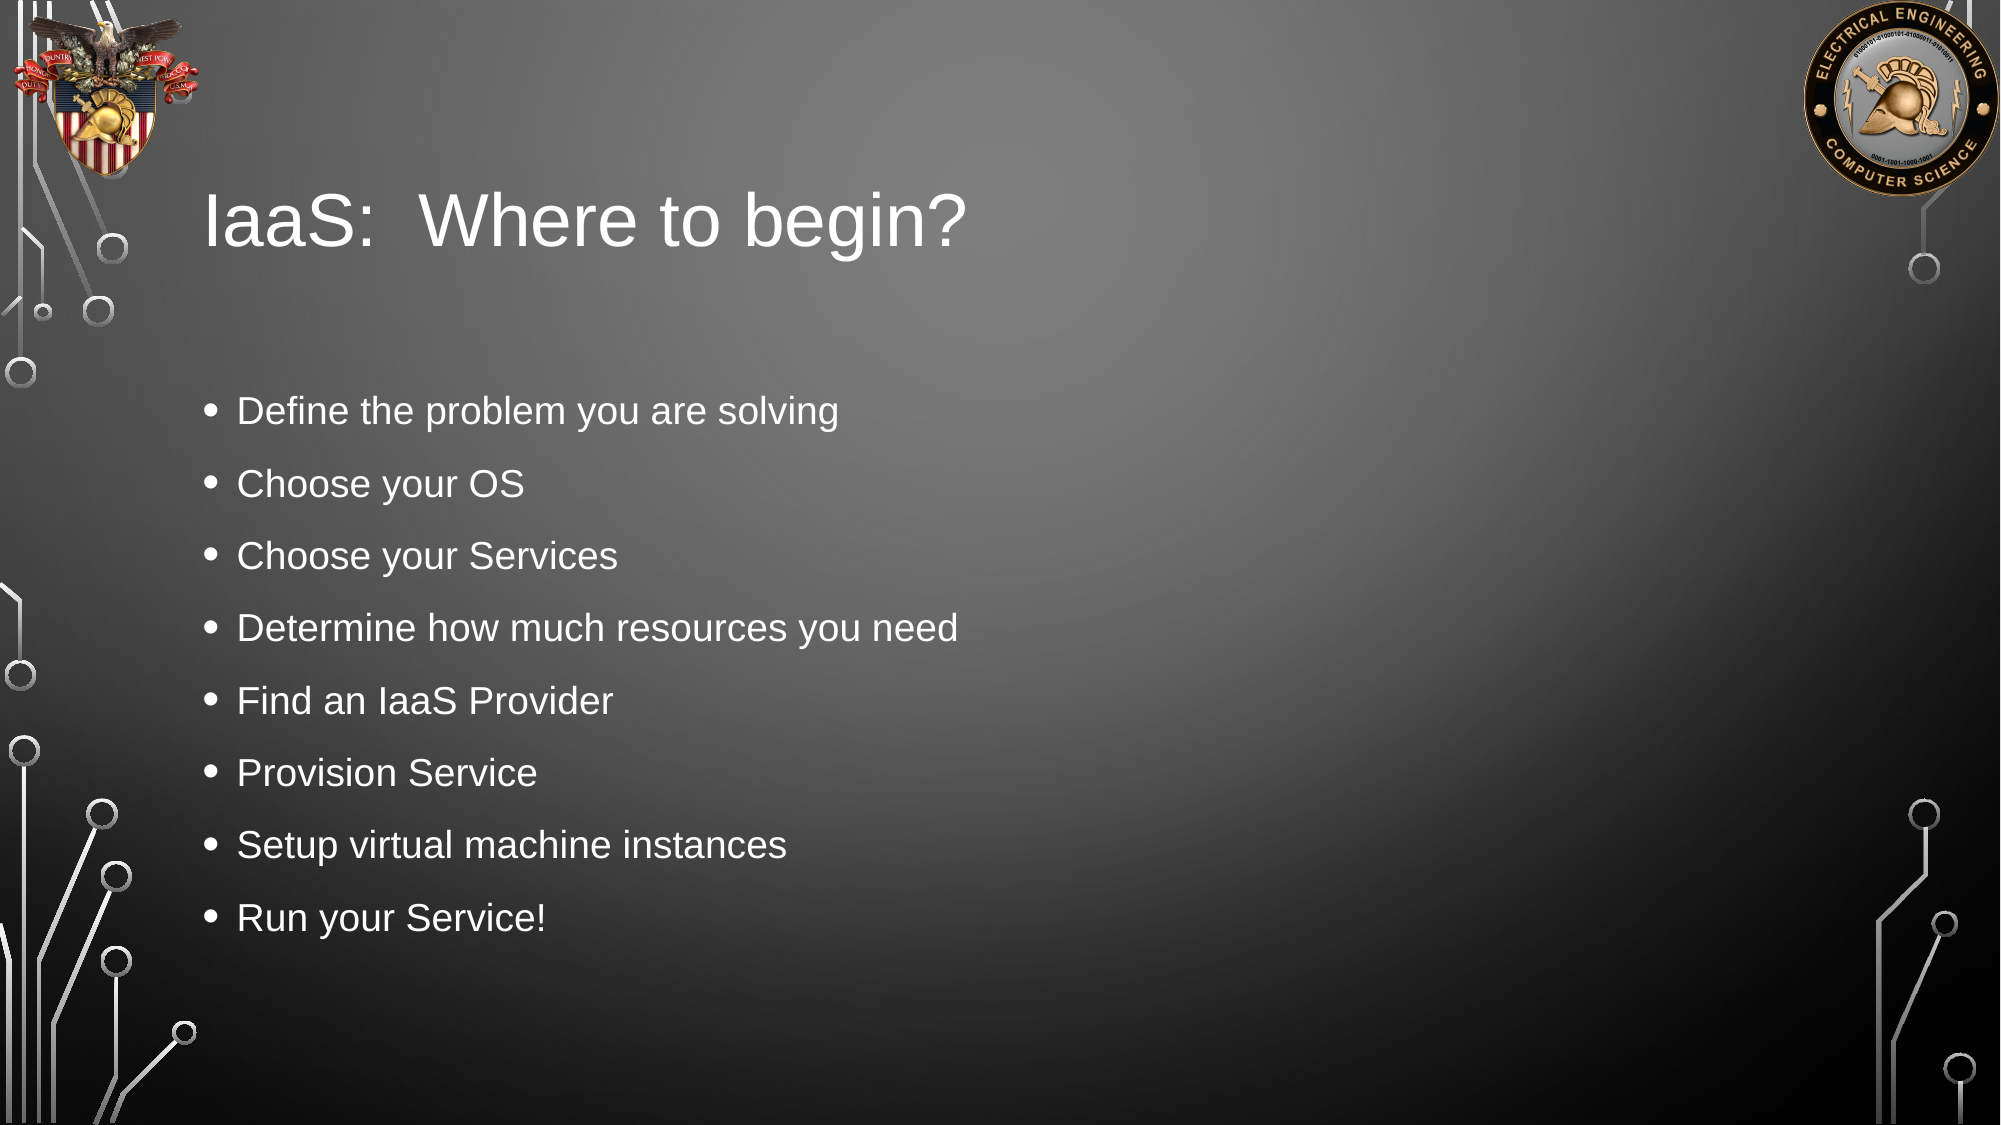

# IaaS:  Where to begin?
Define the problem you are solving
Choose your OS
Choose your Services
Determine how much resources you need
Find an IaaS Provider
Provision Service
Setup virtual machine instances
Run your Service!